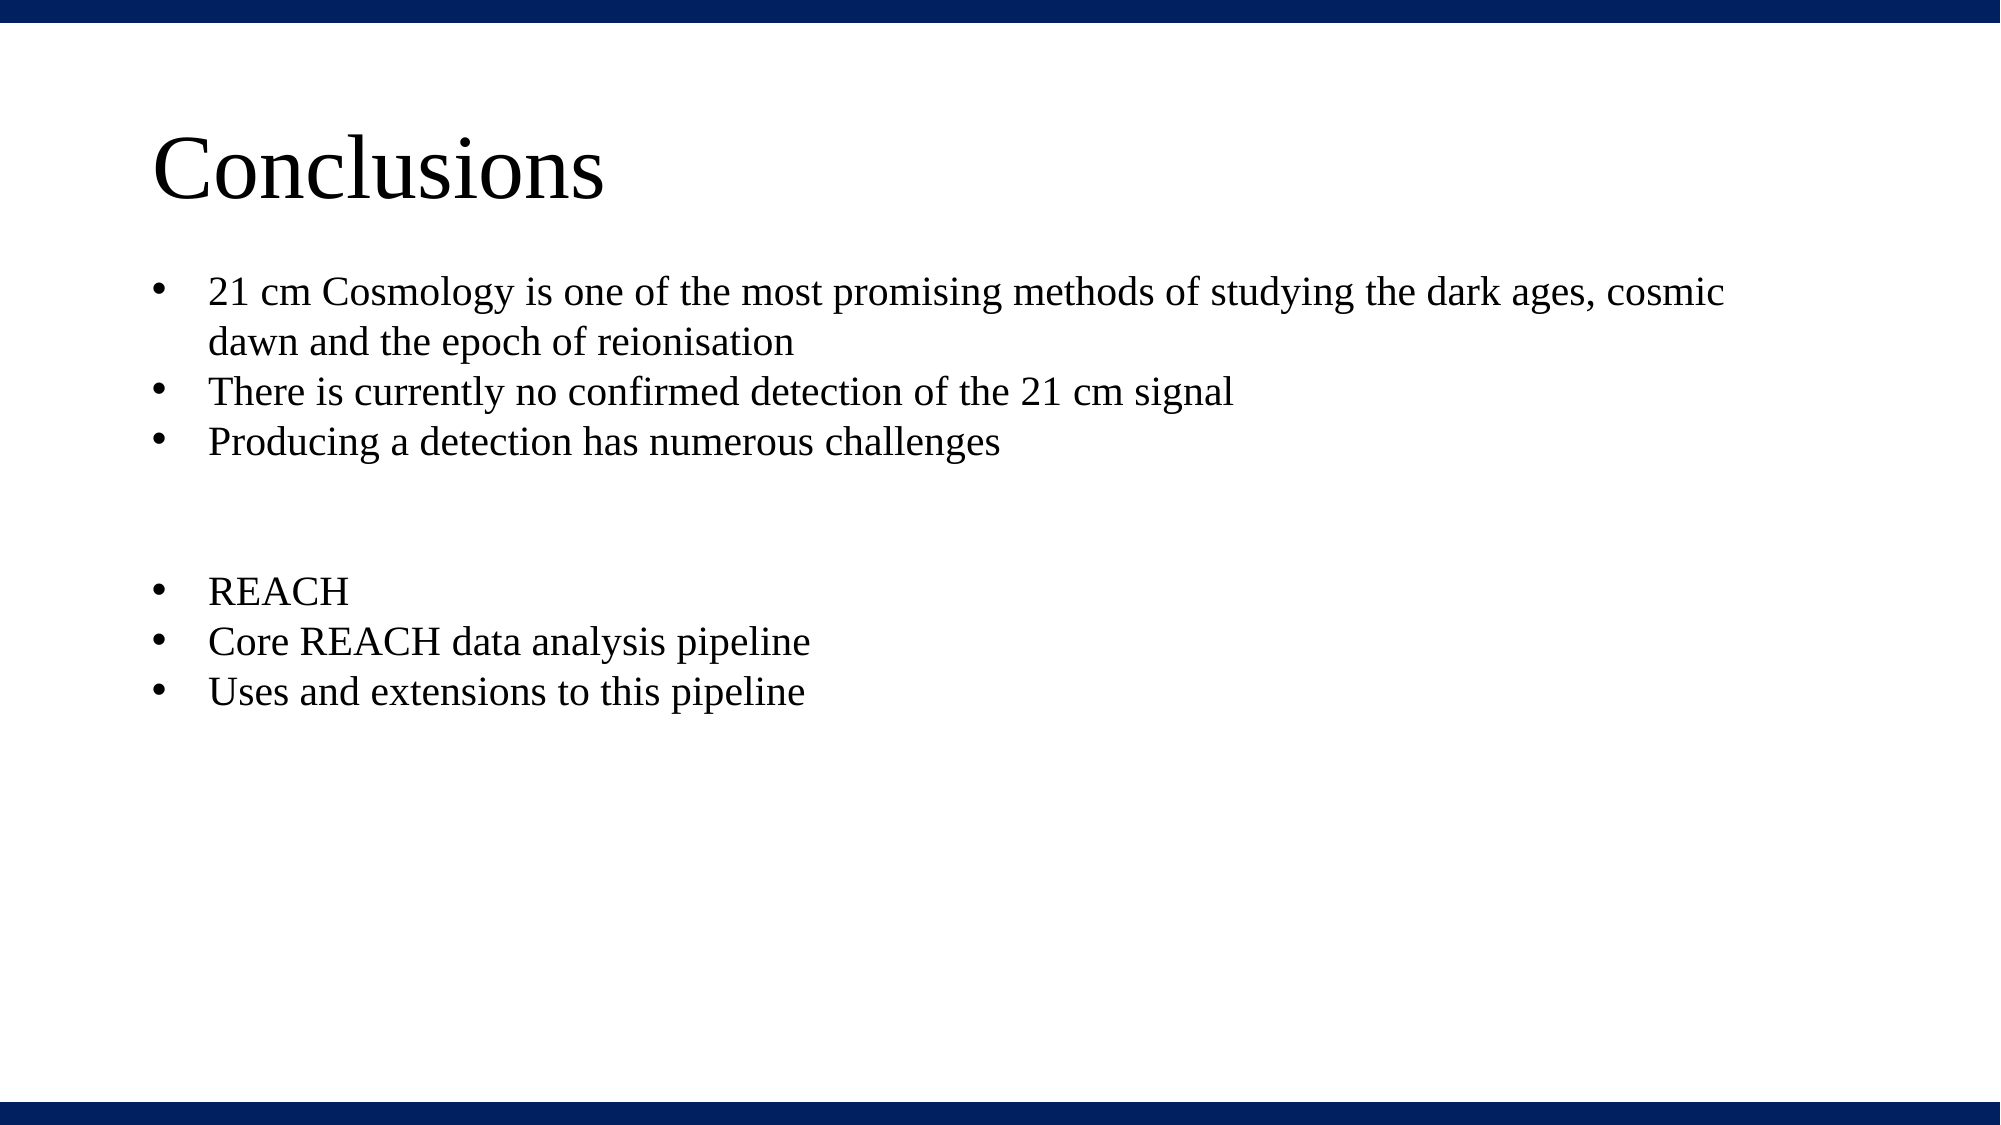

# Conclusions
21 cm Cosmology is one of the most promising methods of studying the dark ages, cosmic dawn and the epoch of reionisation
There is currently no confirmed detection of the 21 cm signal
Producing a detection has numerous challenges

REACH
Core REACH data analysis pipeline
Uses and extensions to this pipeline